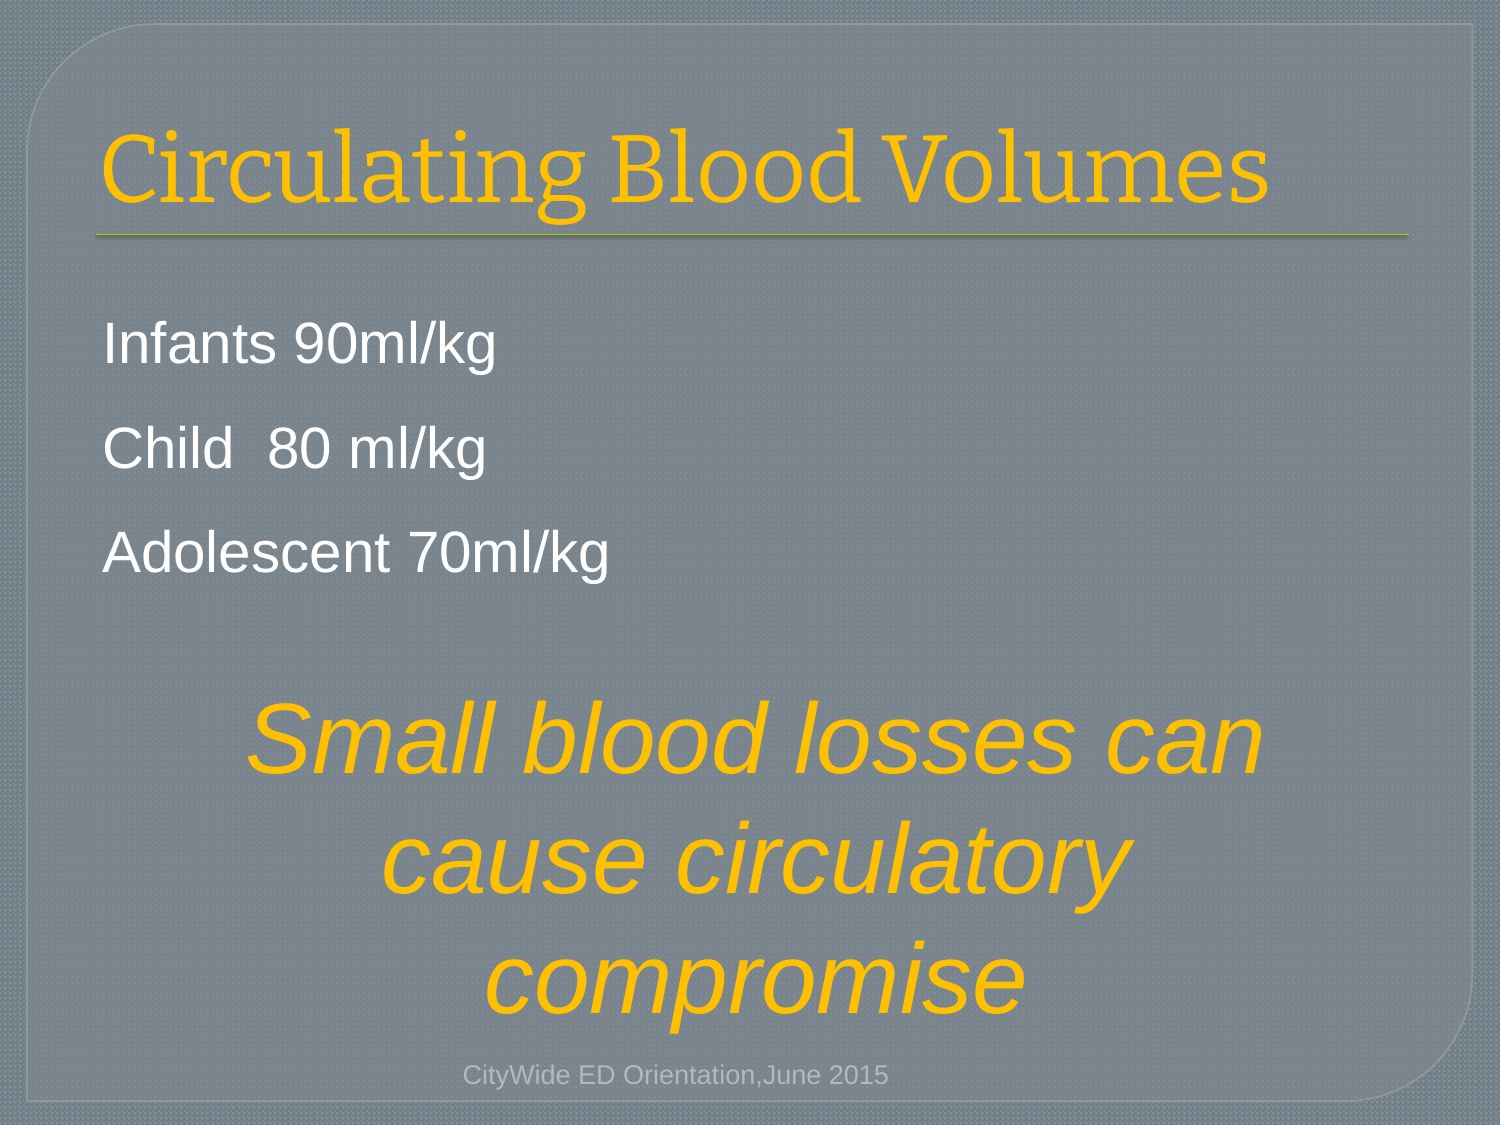

# Circulating Blood Volumes
Infants 90ml/kg
Child  80 ml/kg
Adolescent 70ml/kg

Small blood losses can cause circulatory compromise
CityWide ED Orientation,June 2015